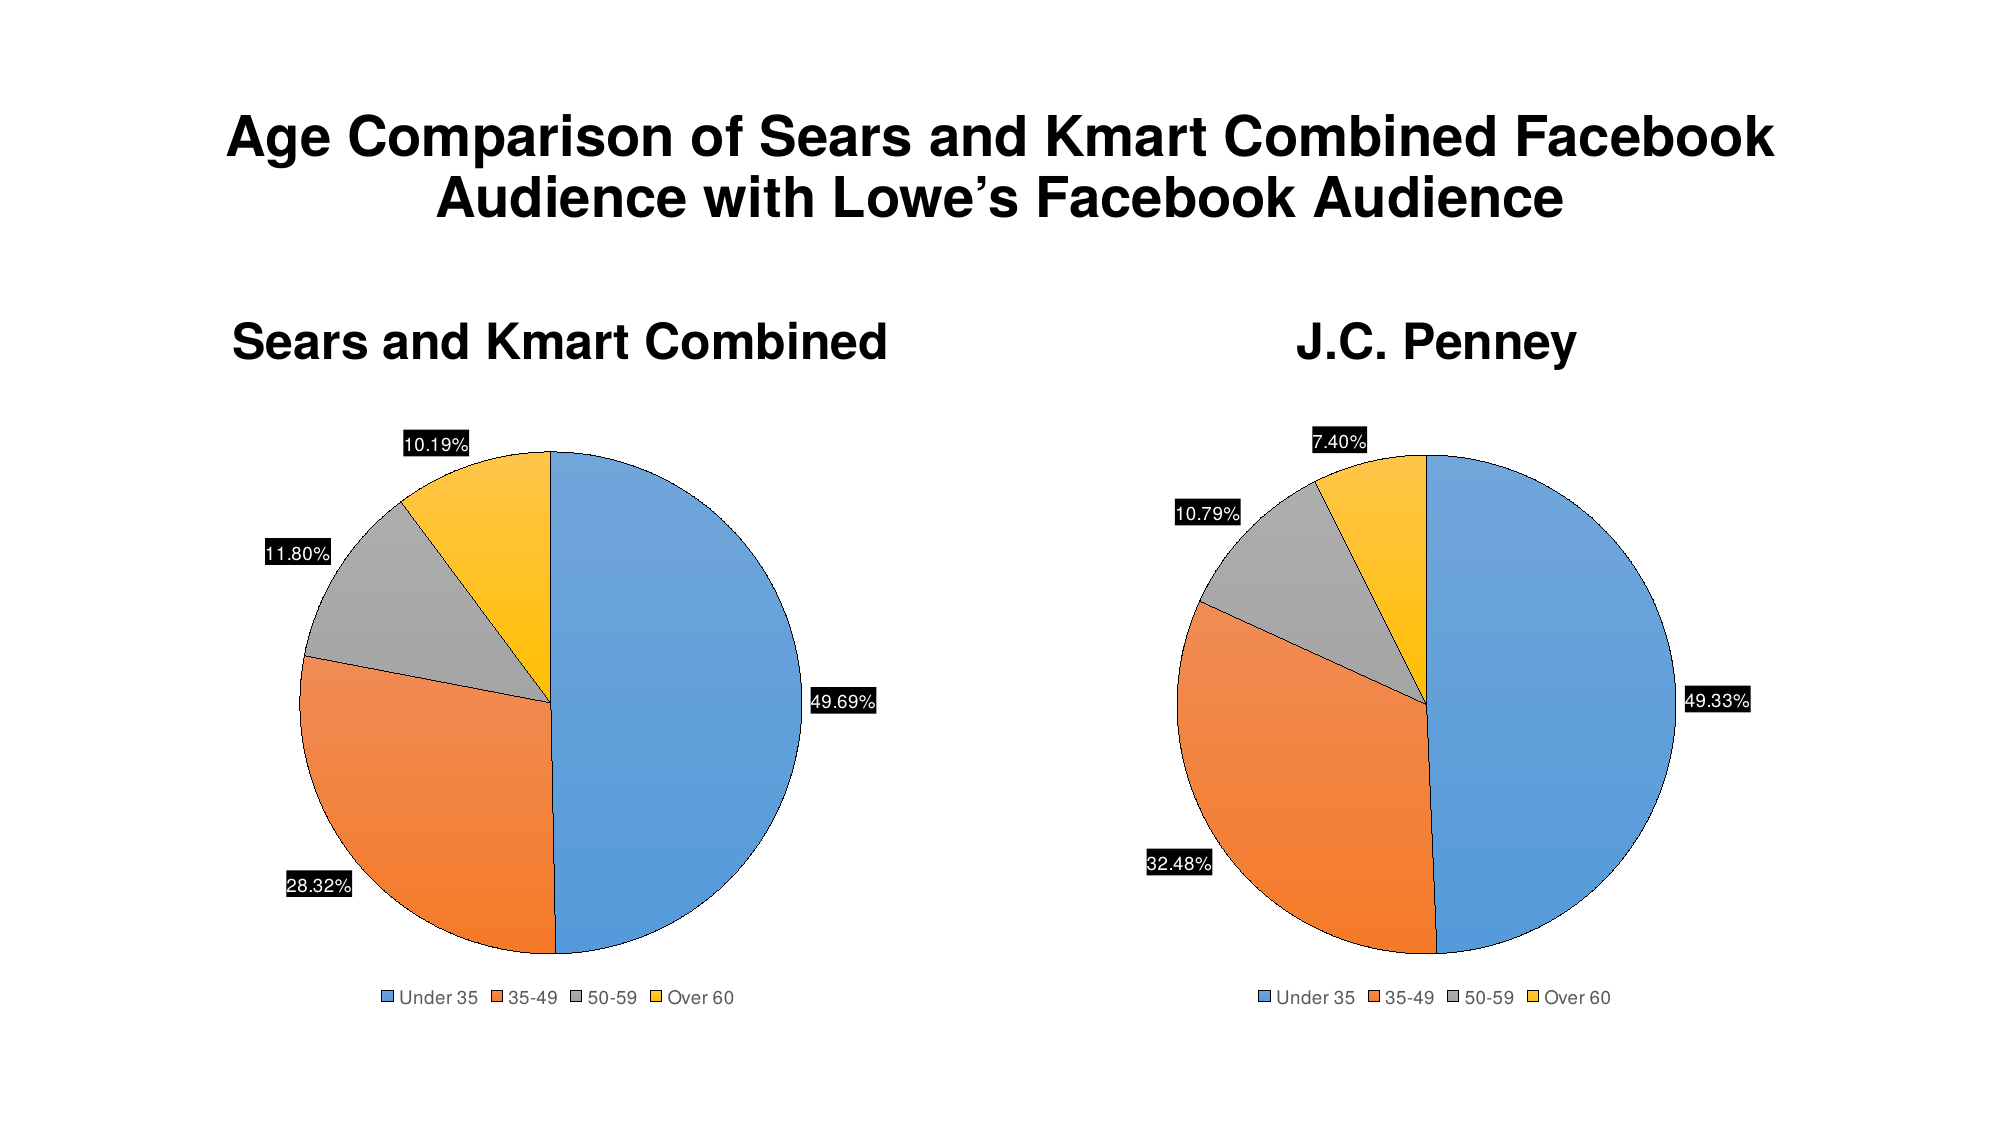

# Age Comparison of Sears and Kmart Combined Facebook Audience with Lowe’s Facebook Audience
Sears and Kmart Combined
J.C. Penney

### Chart

| Category | Sum of sears_kmart_age |
|---|---|
| Under 35 | 4000000.0 |
| 35-49 | 2280000.0 |
| 50-59 | 950000.0 |
| Over 60  | 820000.0 |

### Chart

| Category | Sum of sears_kmart_age |
|---|---|
| Under 35 | 4800000.0 |
| 35-49 | 3160000.0 |
| 50-59 | 1050000.0 |
| Over 60  | 720000.0 |